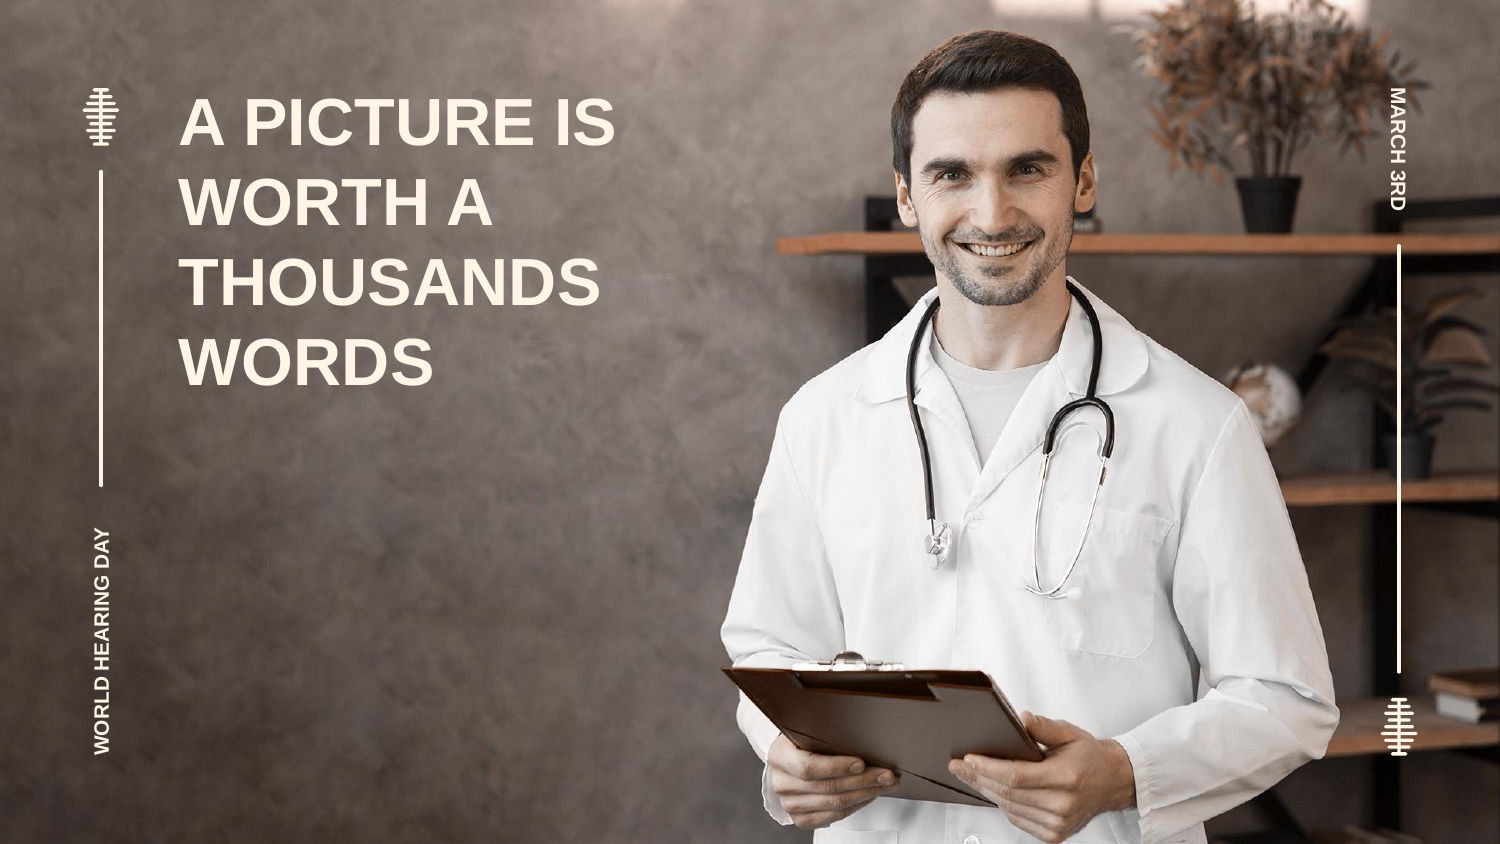

# A PICTURE IS WORTH A THOUSANDS WORDS
MARCH 3RD
WORLD HEARING DAY